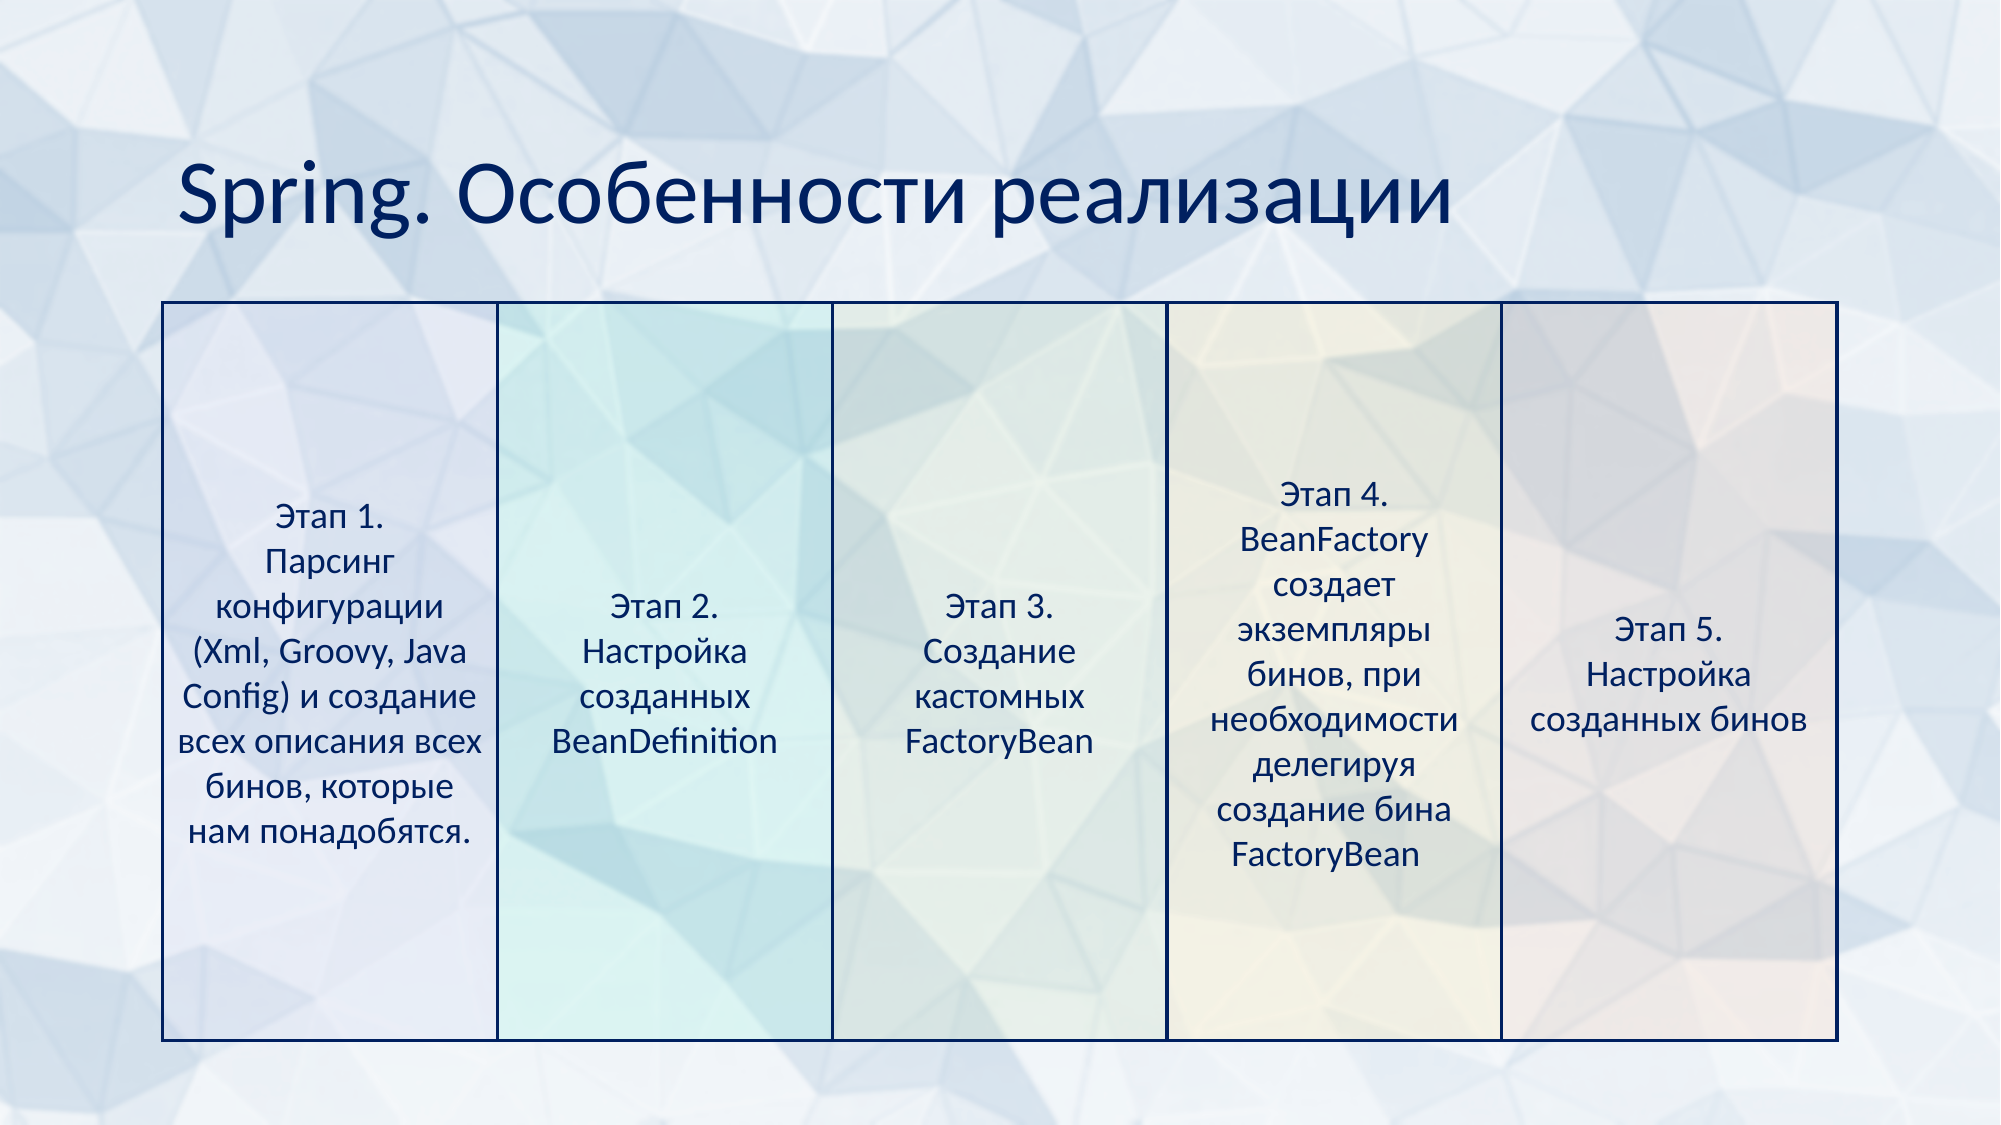

Spring. Особенности реализации
Этап 5.
Настройка созданных бинов
Этап 2.
Настройка созданных BeanDefinition
Этап 3.
Создание кастомных FactoryBean
Этап 4.
BeanFactory создает экземпляры бинов, при необходимости делегируя создание бина FactoryBean

Этап 1.
Парсинг конфигурации (Xml, Groovy, Java Config) и создание всех описания всех бинов, которые нам понадобятся.